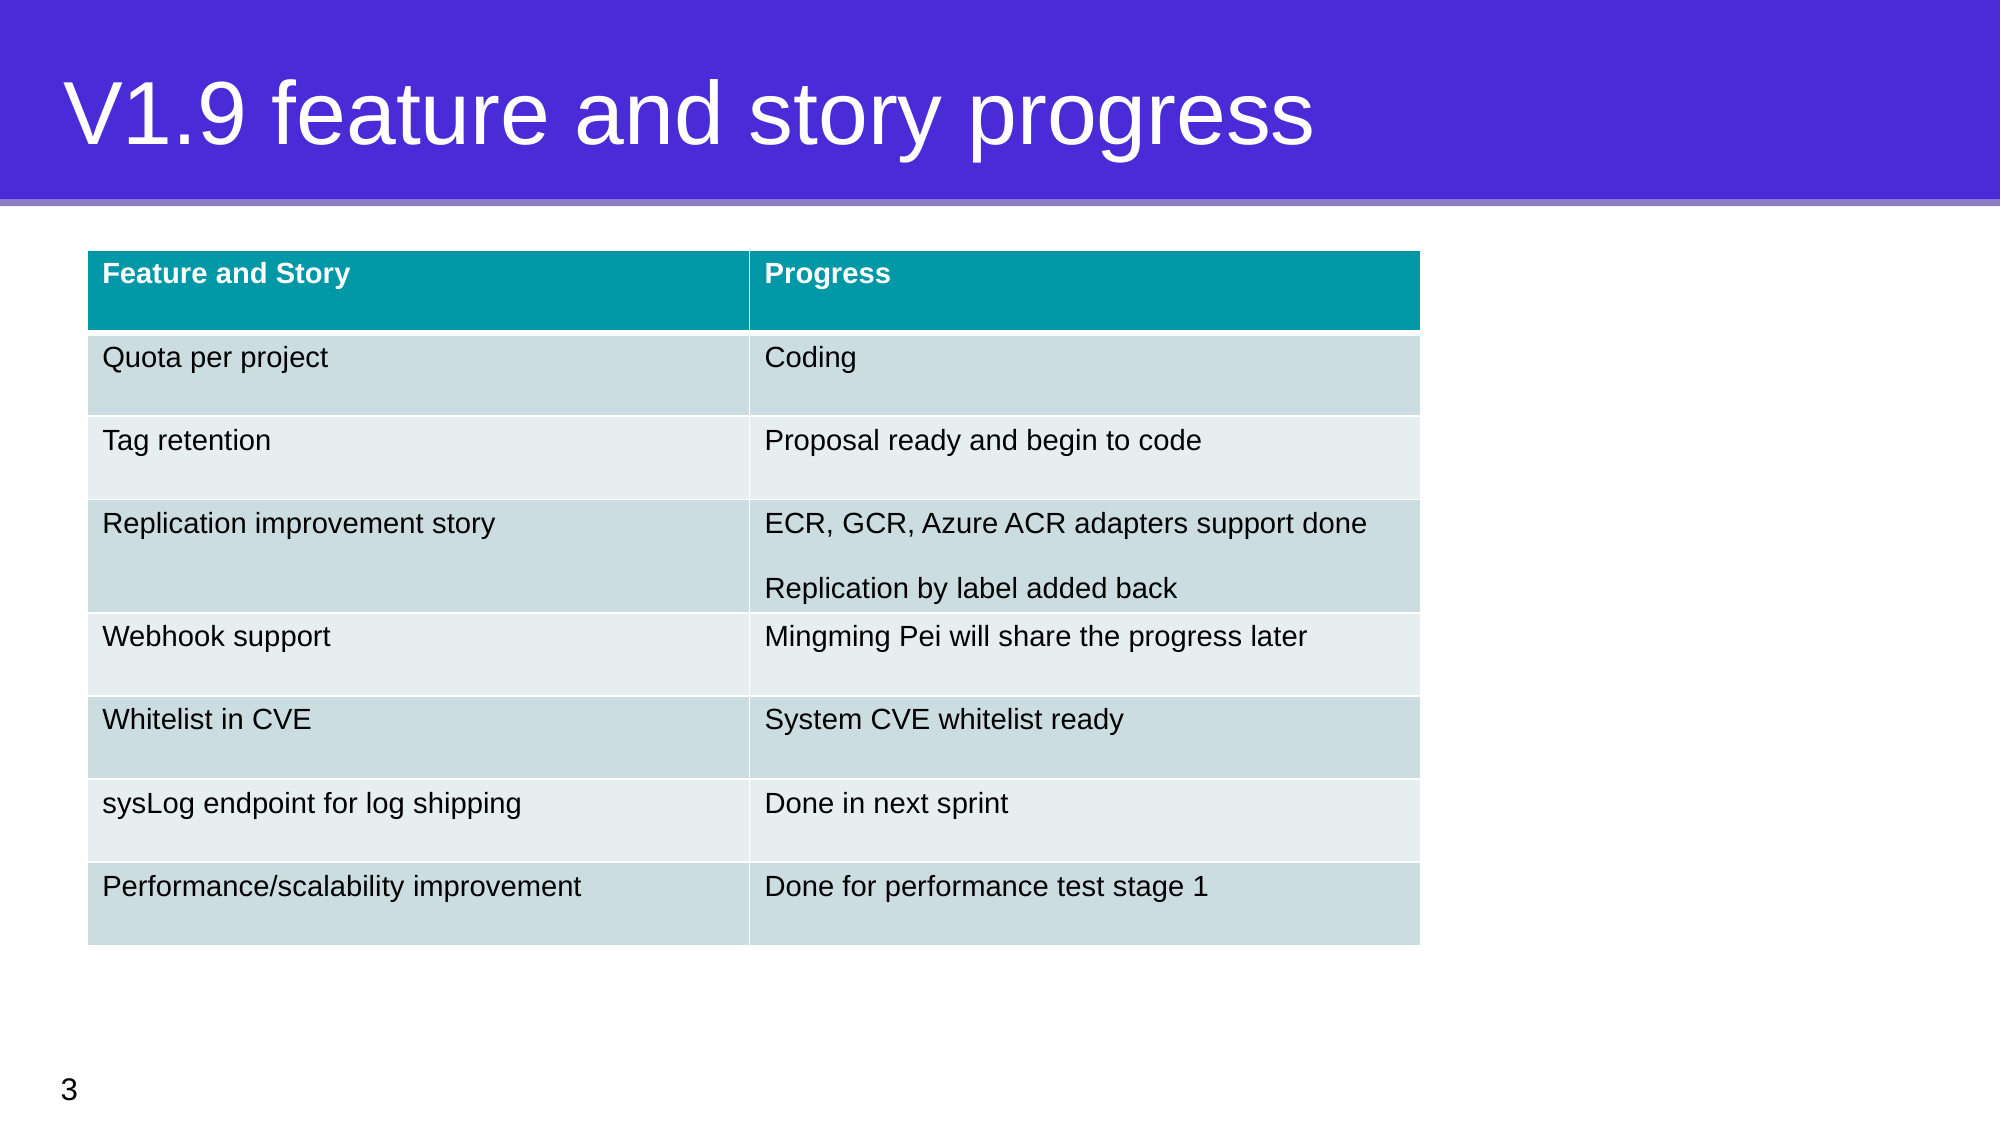

# V1.9 feature and story progress
| Feature and Story | Progress |
| --- | --- |
| Quota per project | Coding |
| Tag retention | Proposal ready and begin to code |
| Replication improvement story | ECR, GCR, Azure ACR adapters support done Replication by label added back |
| Webhook support | Mingming Pei will share the progress later |
| Whitelist in CVE | System CVE whitelist ready |
| sysLog endpoint for log shipping | Done in next sprint |
| Performance/scalability improvement | Done for performance test stage 1 |
3